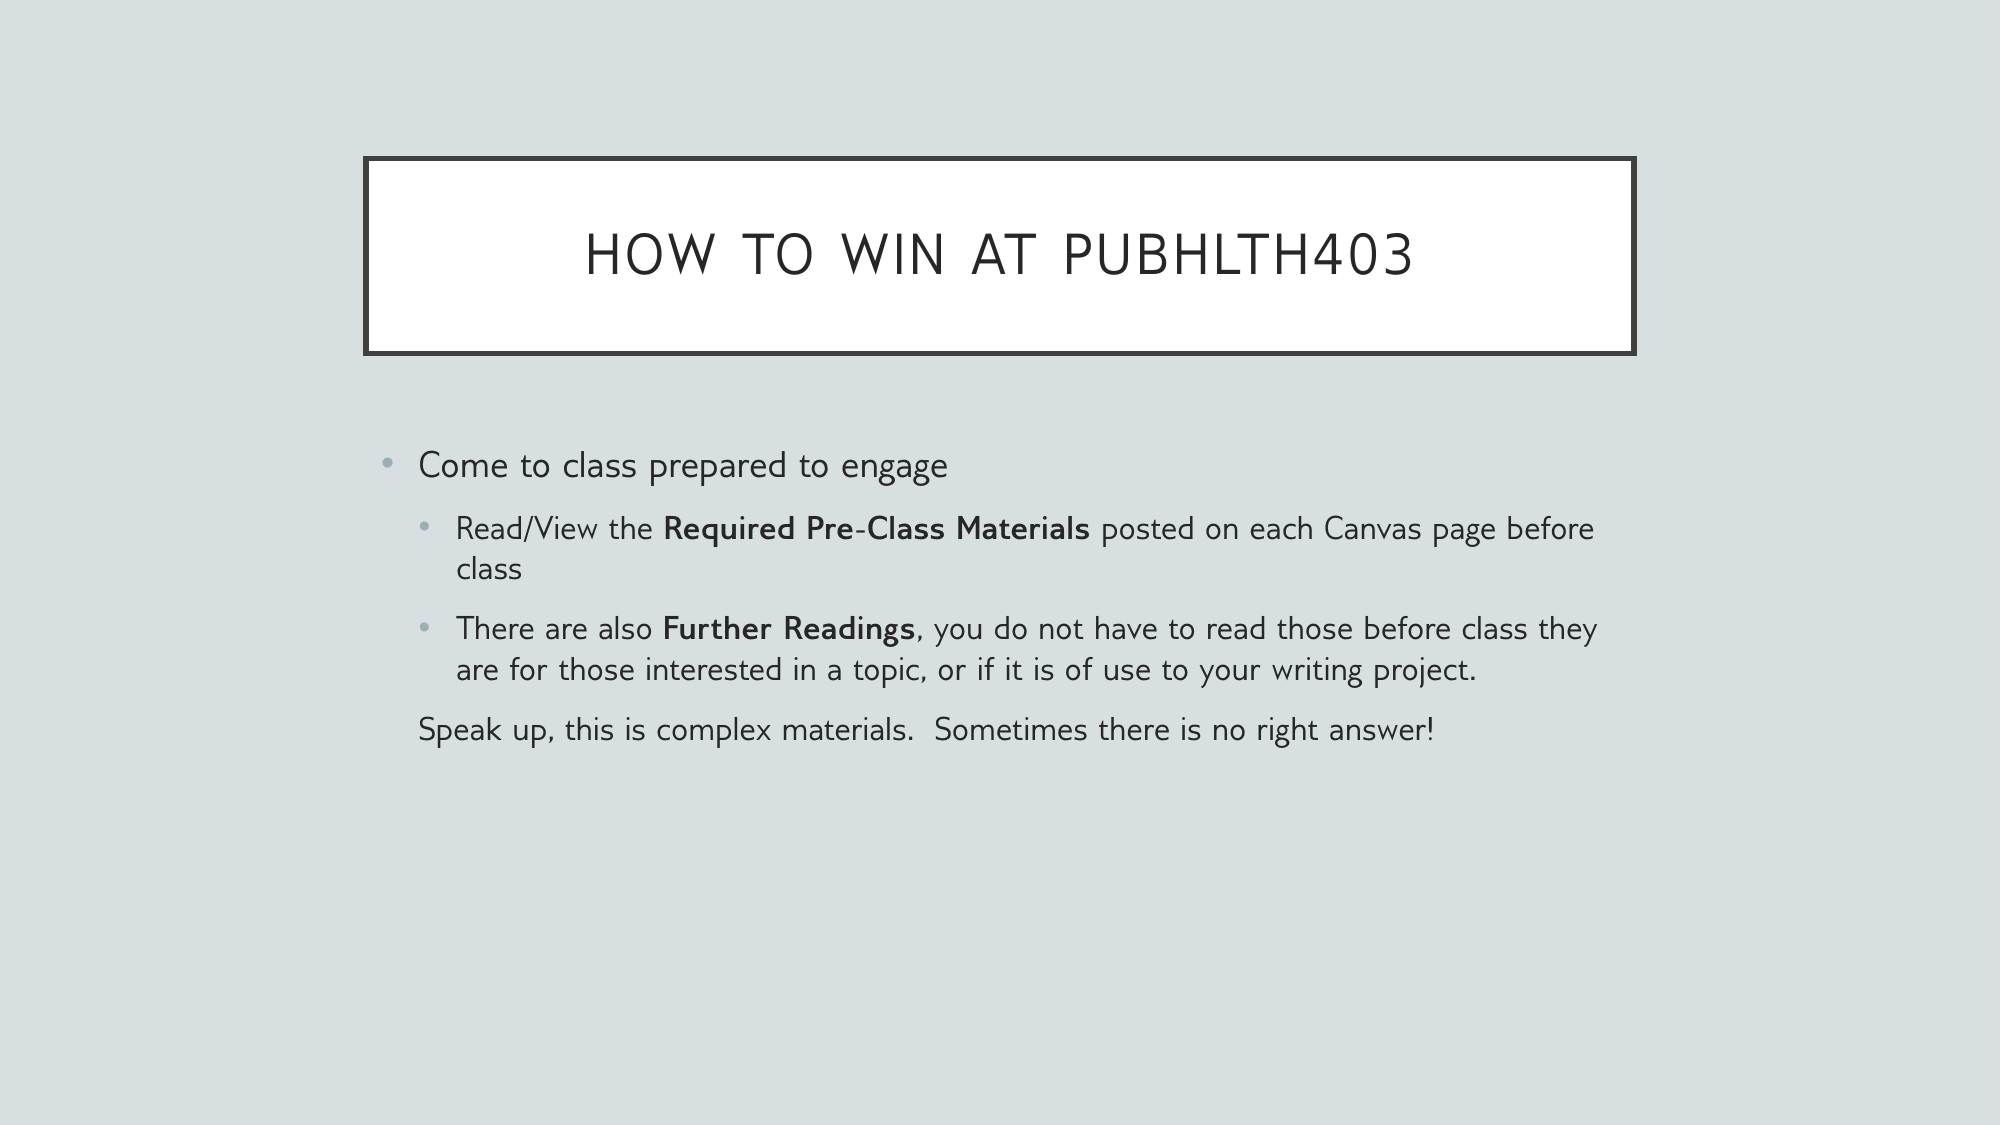

# How to Win at PUBHLTH403
Come to class prepared to engage
Read/View the Required Pre-Class Materials posted on each Canvas page before class
There are also Further Readings, you do not have to read those before class they are for those interested in a topic, or if it is of use to your writing project.
Speak up, this is complex materials.  Sometimes there is no right answer!